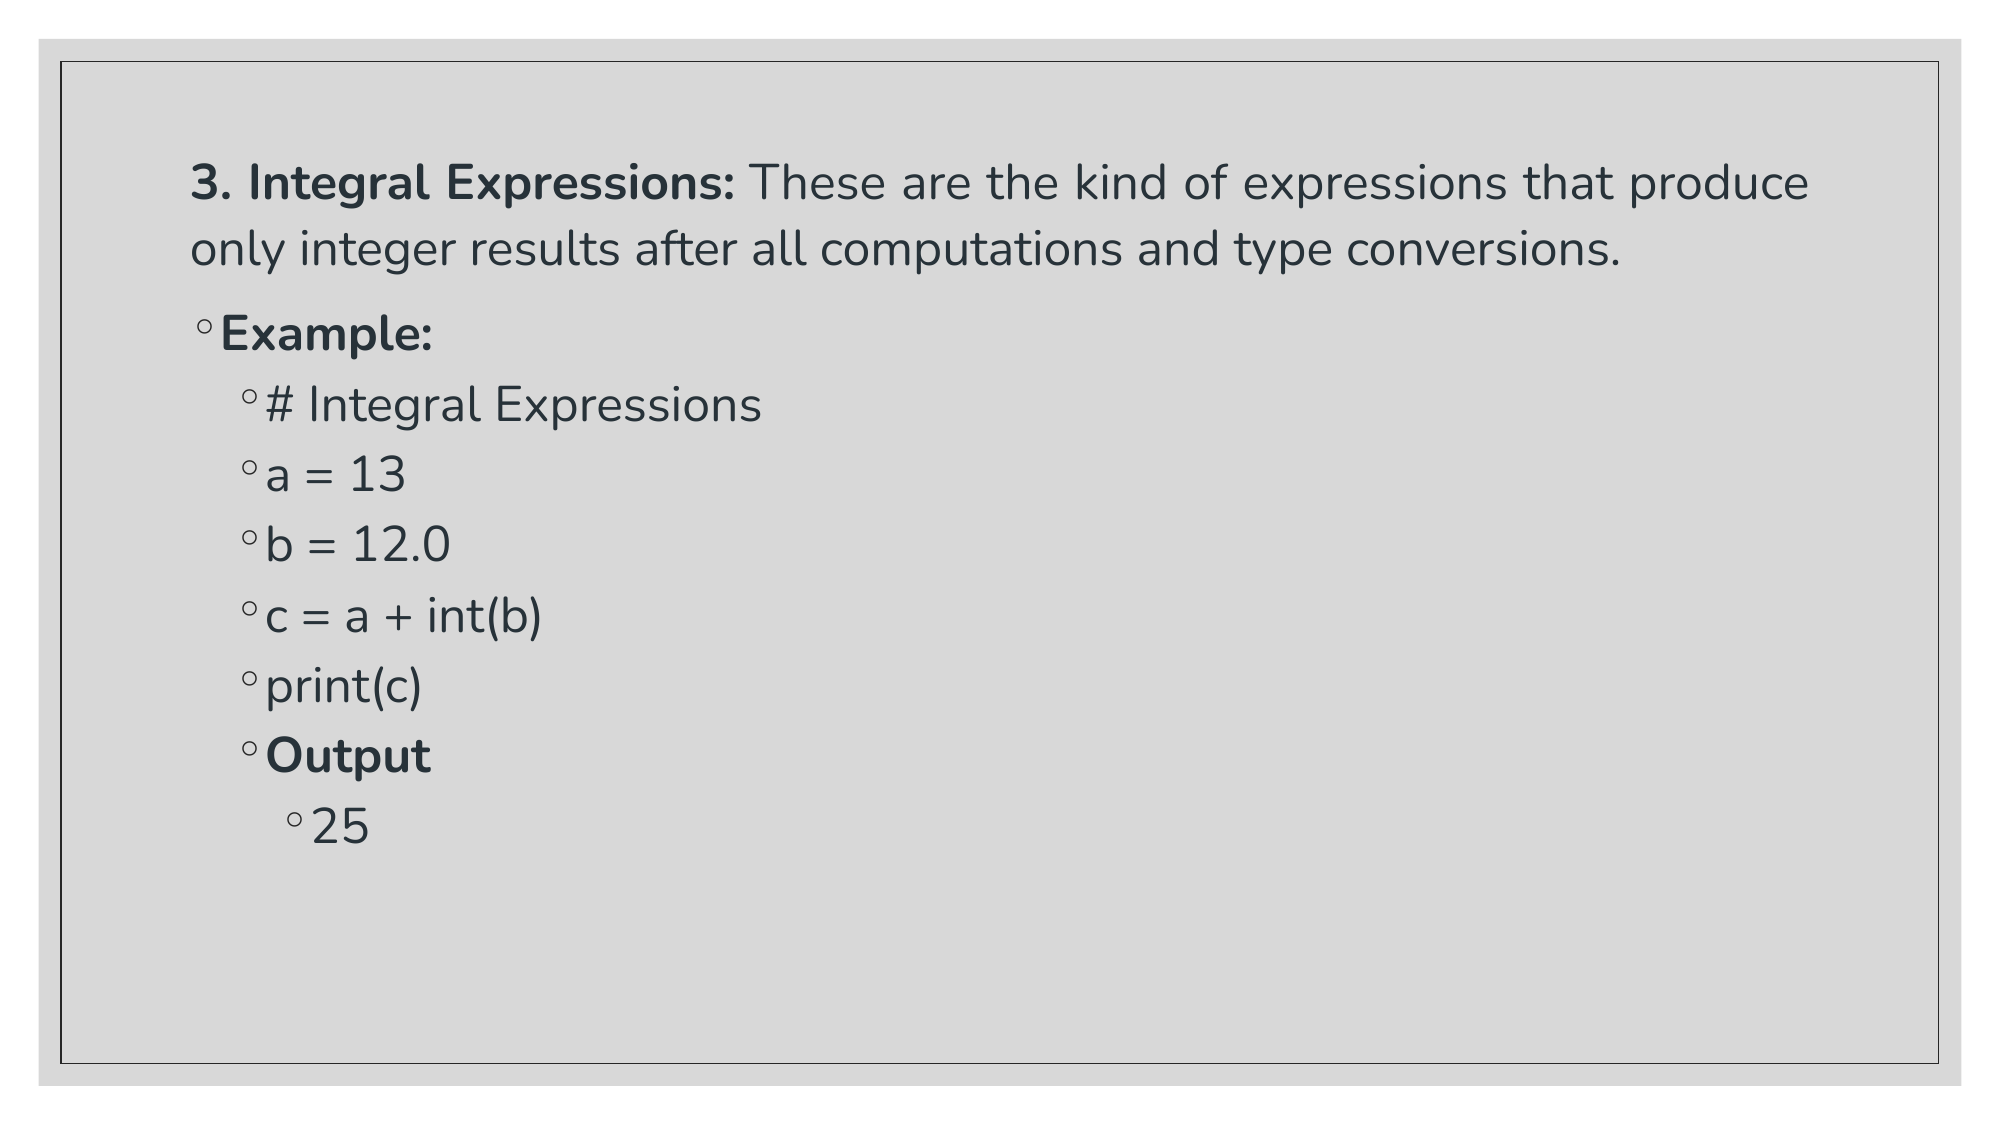

3. Integral Expressions: These are the kind of expressions that produce only integer results after all computations and type conversions.
Example:
# Integral Expressions
a = 13
b = 12.0
c = a + int(b)
print(c)
Output
25